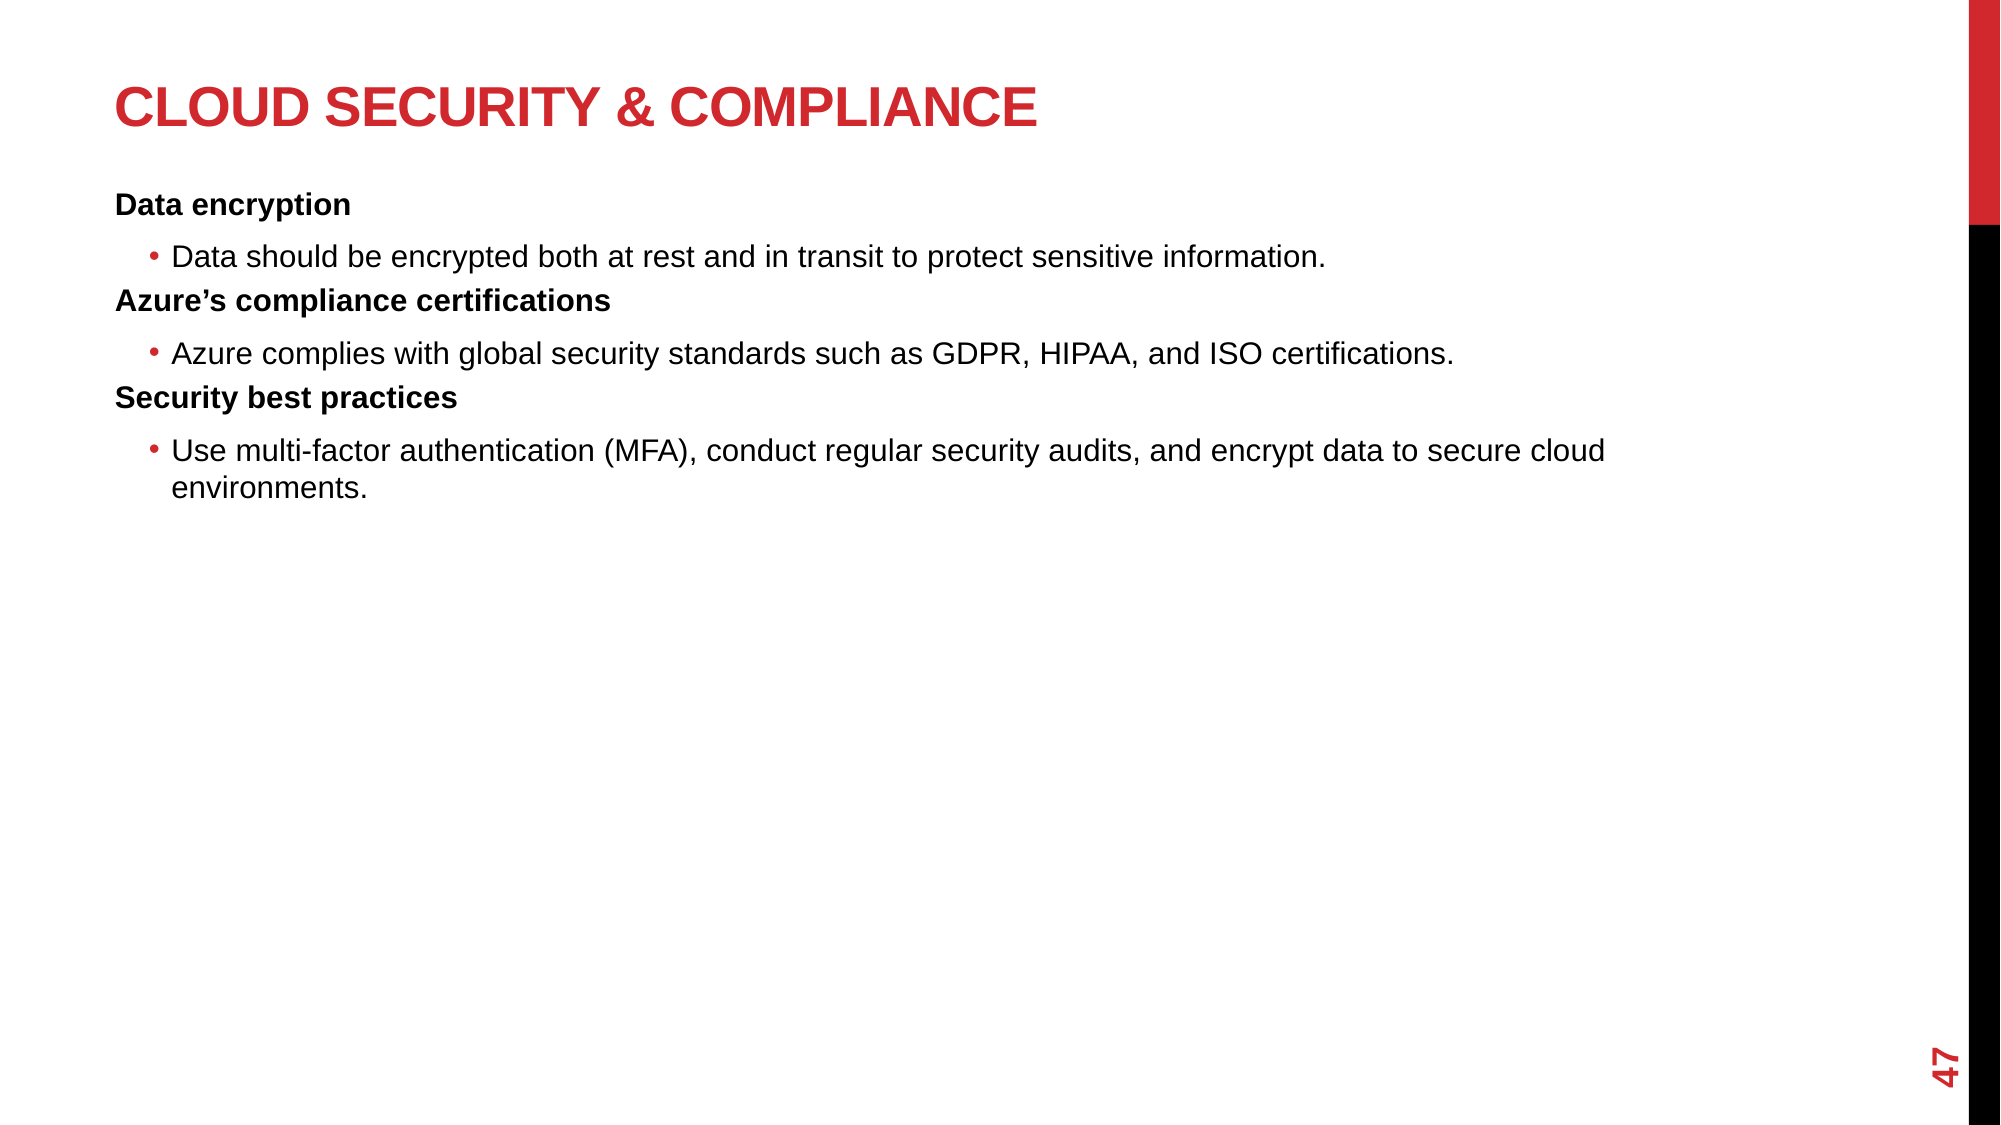

# Cloud Security & Compliance
Data encryption
Data should be encrypted both at rest and in transit to protect sensitive information.
Azure’s compliance certifications
Azure complies with global security standards such as GDPR, HIPAA, and ISO certifications.
Security best practices
Use multi-factor authentication (MFA), conduct regular security audits, and encrypt data to secure cloud environments.
47